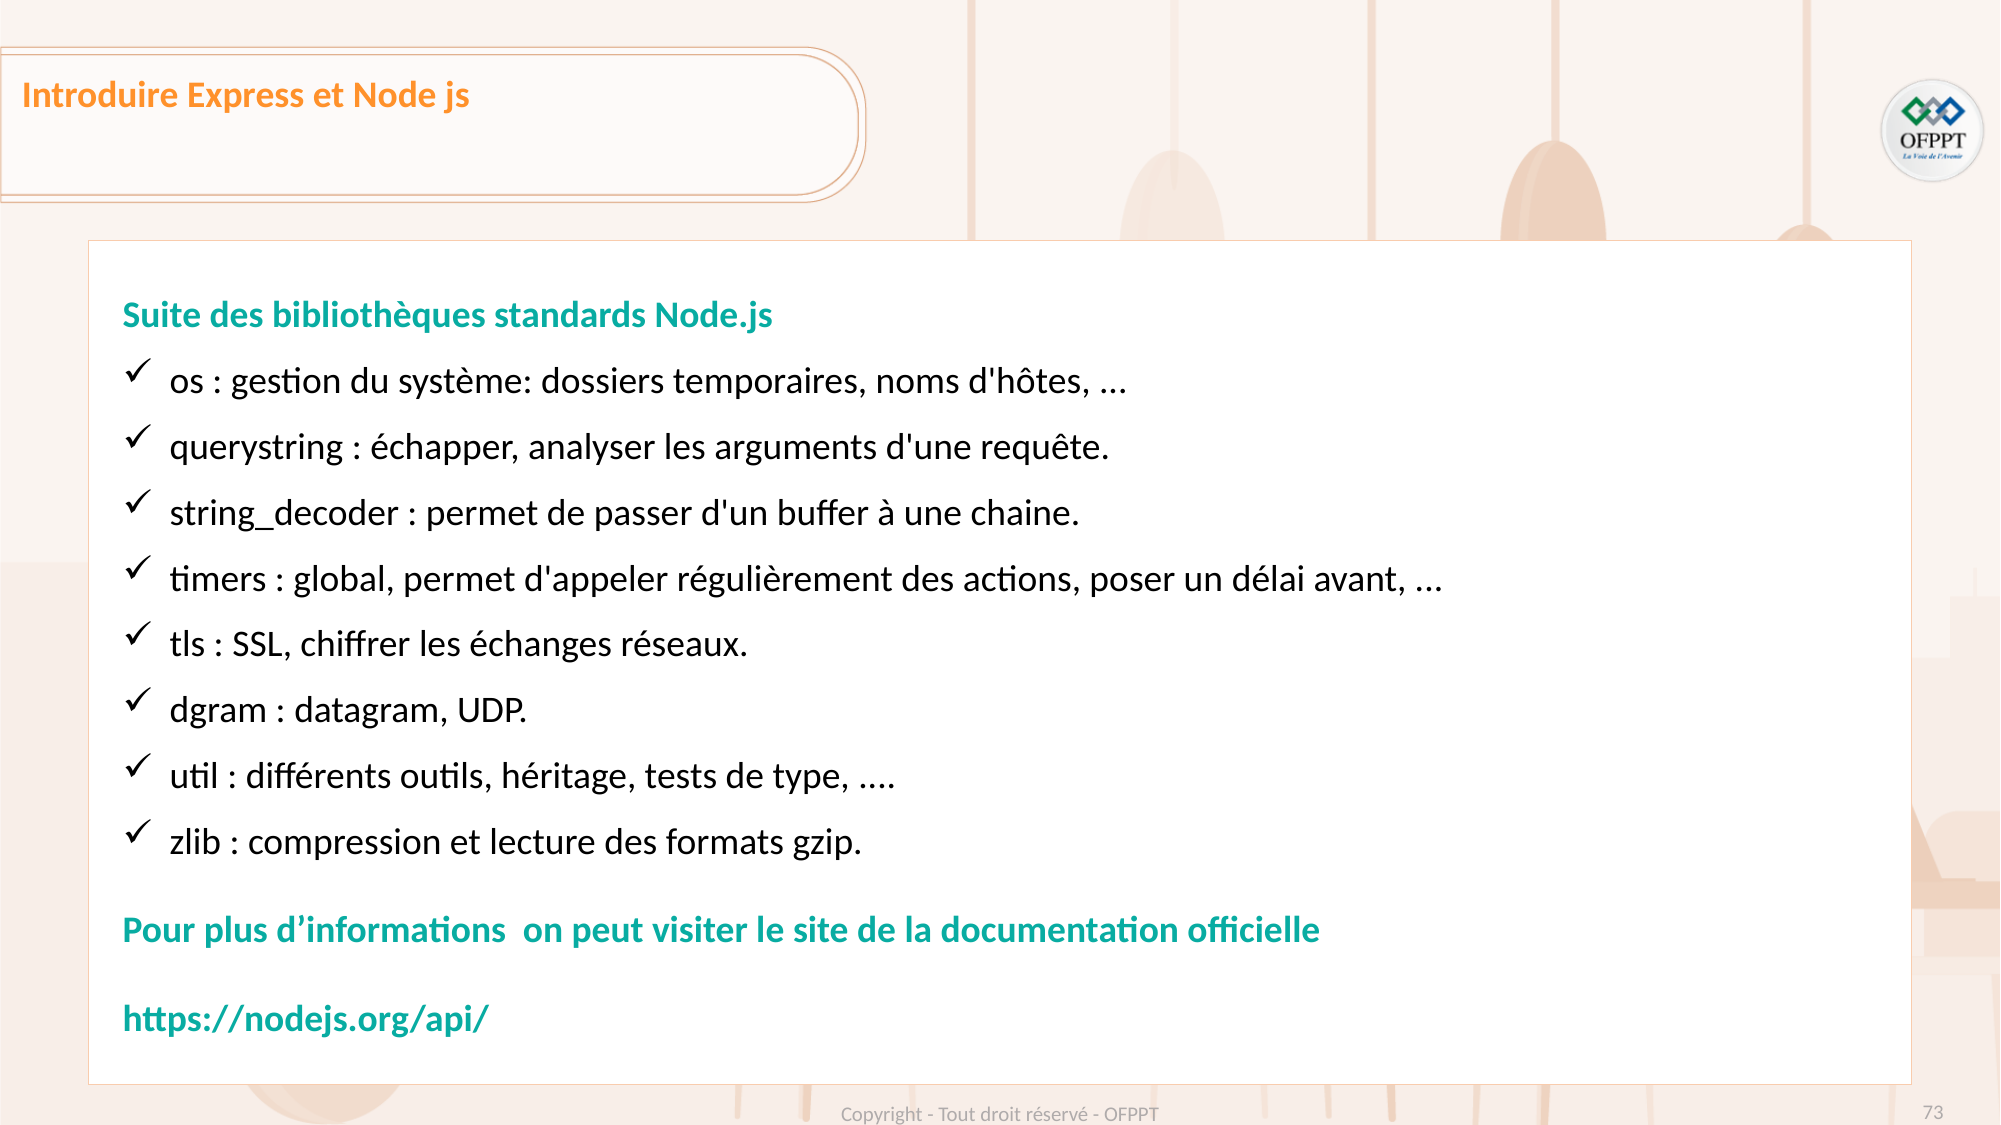

Introduire Express et Node js

Suite des bibliothèques standards Node.js
os : gestion du système: dossiers temporaires, noms d'hôtes, ...
querystring : échapper, analyser les arguments d'une requête.
string_decoder : permet de passer d'un buffer à une chaine.
timers : global, permet d'appeler régulièrement des actions, poser un délai avant, ...
tls : SSL, chiffrer les échanges réseaux.
dgram : datagram, UDP.
util : différents outils, héritage, tests de type, ....
zlib : compression et lecture des formats gzip.
Pour plus d’informations  on peut visiter le site de la documentation officielle
https://nodejs.org/api/